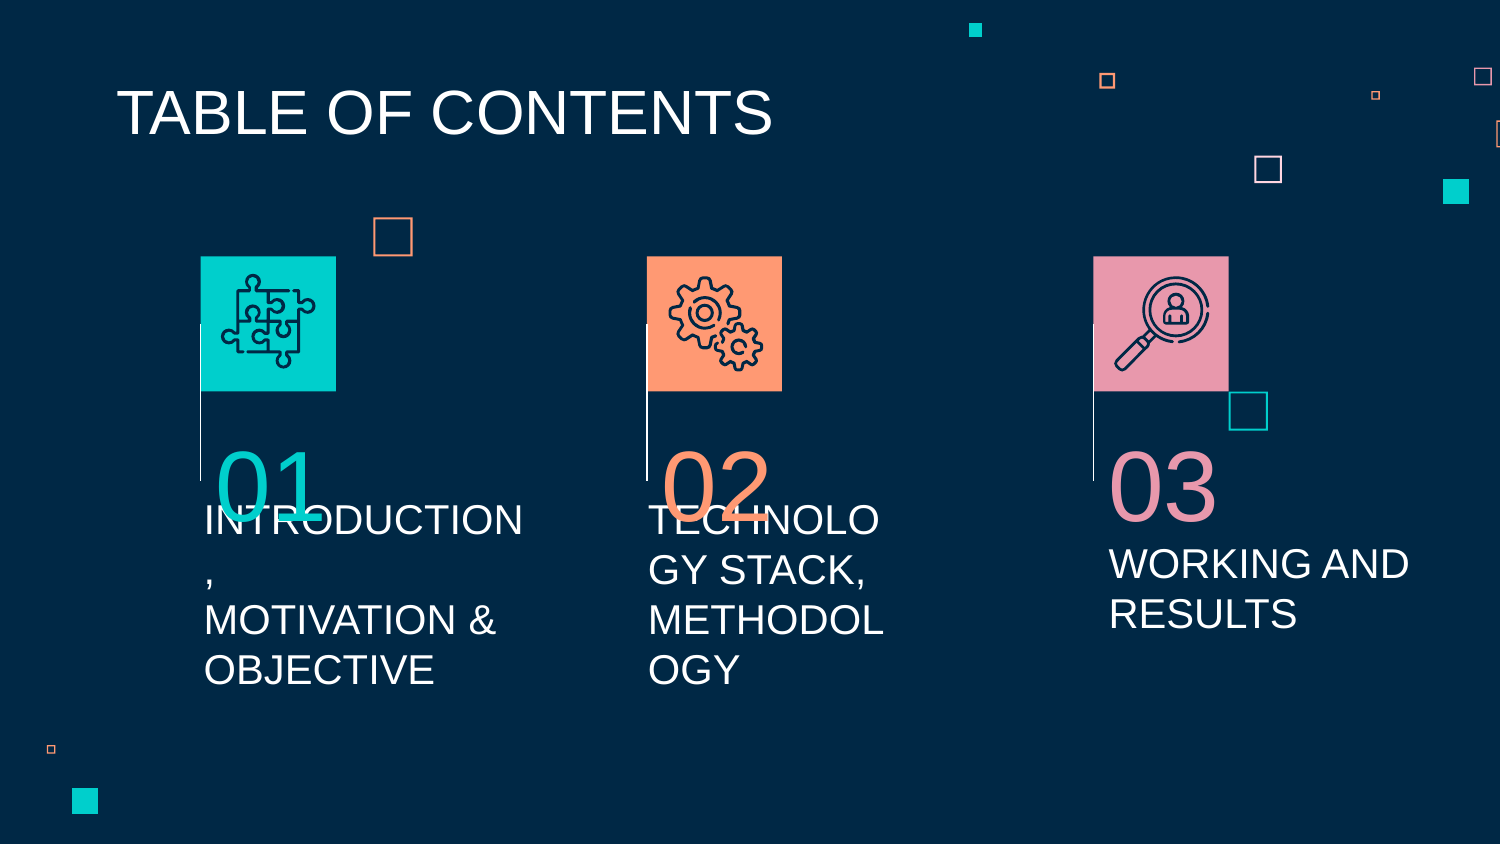

TABLE OF CONTENTS

01
02
03
WORKING AND RESULTS
# INTRODUCTION,
MOTIVATION & OBJECTIVE
TECHNOLOGY STACK, METHODOLOGY